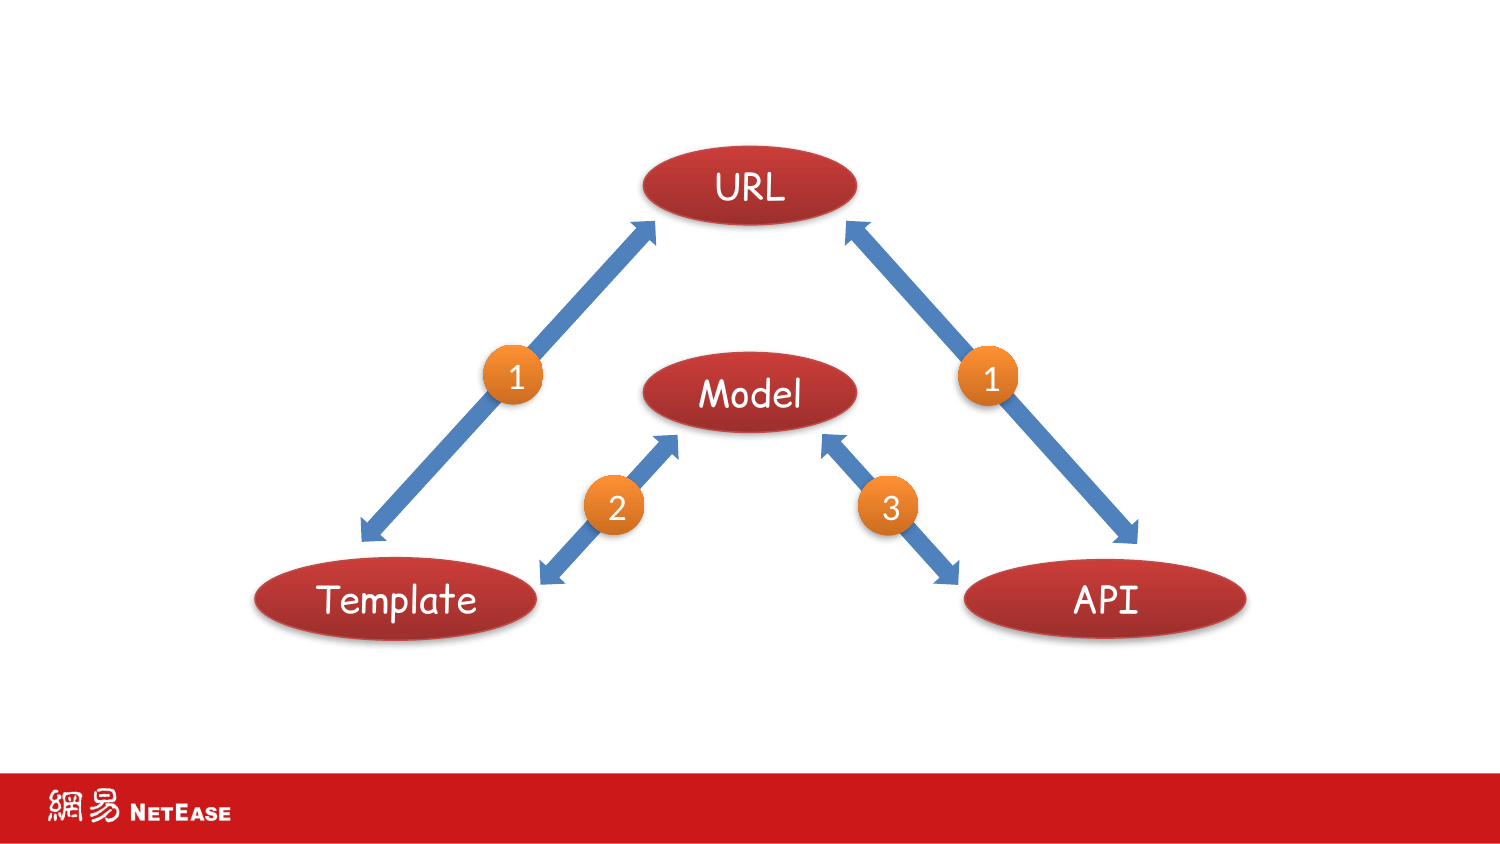

URL

1
1
Model

2
3
Template
API